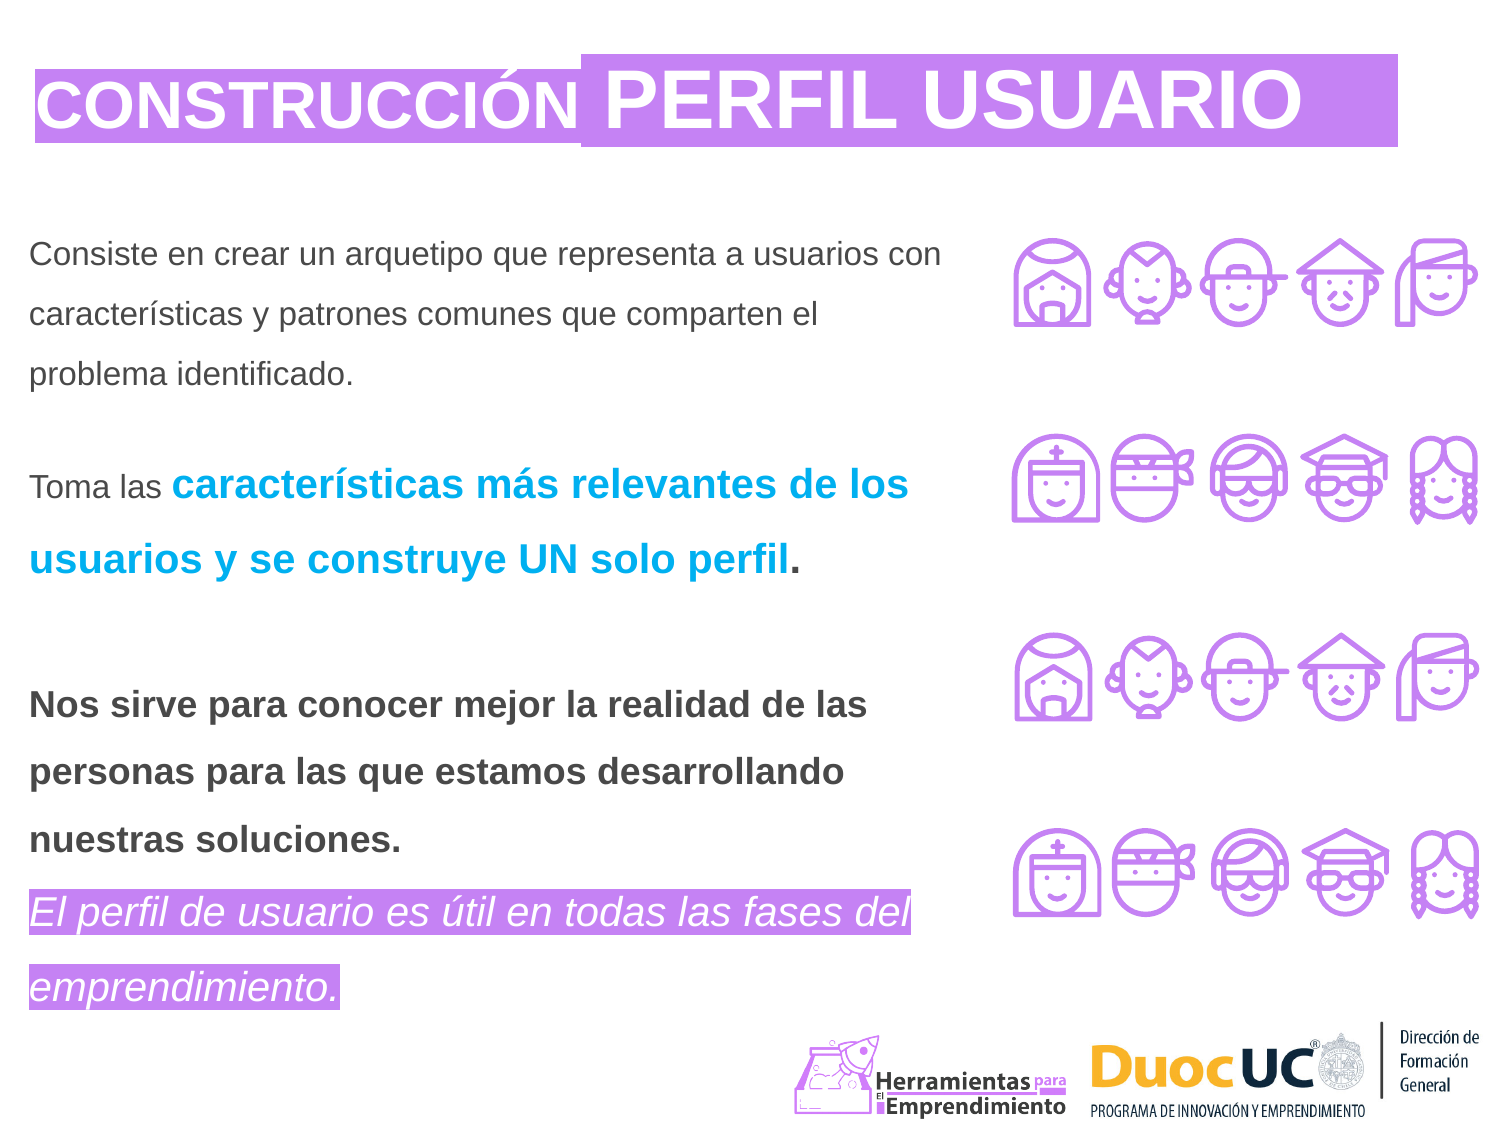

CONSTRUCCIÓN PERFIL USUARIO
Consiste en crear un arquetipo que representa a usuarios con características y patrones comunes que comparten el problema identificado.
Toma las características más relevantes de los usuarios y se construye UN solo perfil.

Nos sirve para conocer mejor la realidad de las personas para las que estamos desarrollando nuestras soluciones.
El perfil de usuario es útil en todas las fases del emprendimiento.